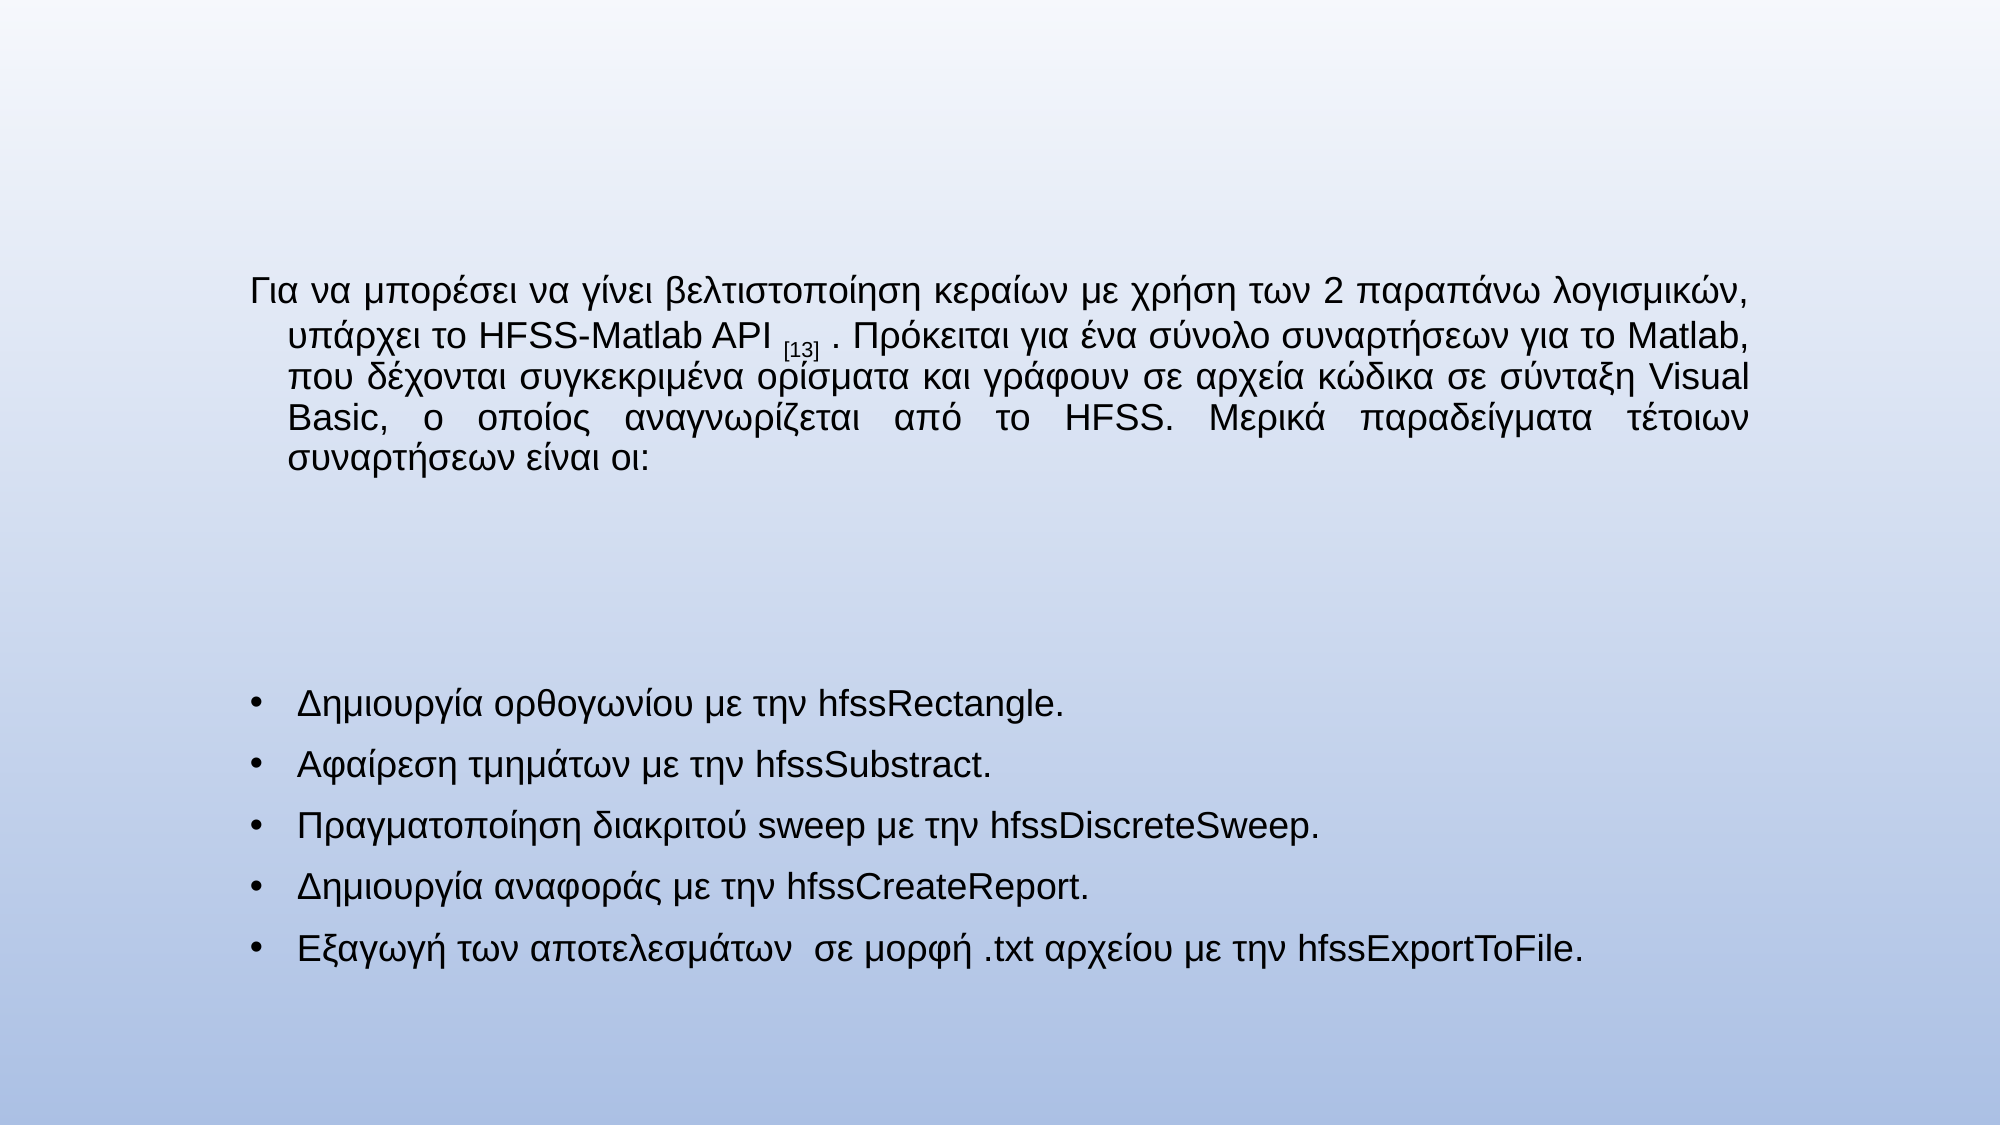

# Για να μπορέσει να γίνει βελτιστοποίηση κεραίων με χρήση των 2 παραπάνω λογισμικών, υπάρχει το HFSS-Matlab API [13] . Πρόκειται για ένα σύνολο συναρτήσεων για το Matlab, που δέχονται συγκεκριμένα ορίσματα και γράφουν σε αρχεία κώδικα σε σύνταξη Visual Basic, ο οποίος αναγνωρίζεται από το HFSS. Μερικά παραδείγματα τέτοιων συναρτήσεων είναι οι:

Δημιουργία ορθογωνίου με την hfssRectangle.
Αφαίρεση τμημάτων με την hfssSubstract.
Πραγματοποίηση διακριτού sweep με την hfssDiscreteSweep.
Δημιουργία αναφοράς με την hfssCreateReport.
Εξαγωγή των αποτελεσμάτων  σε μορφή .txt αρχείου με την hfssExportToFile.